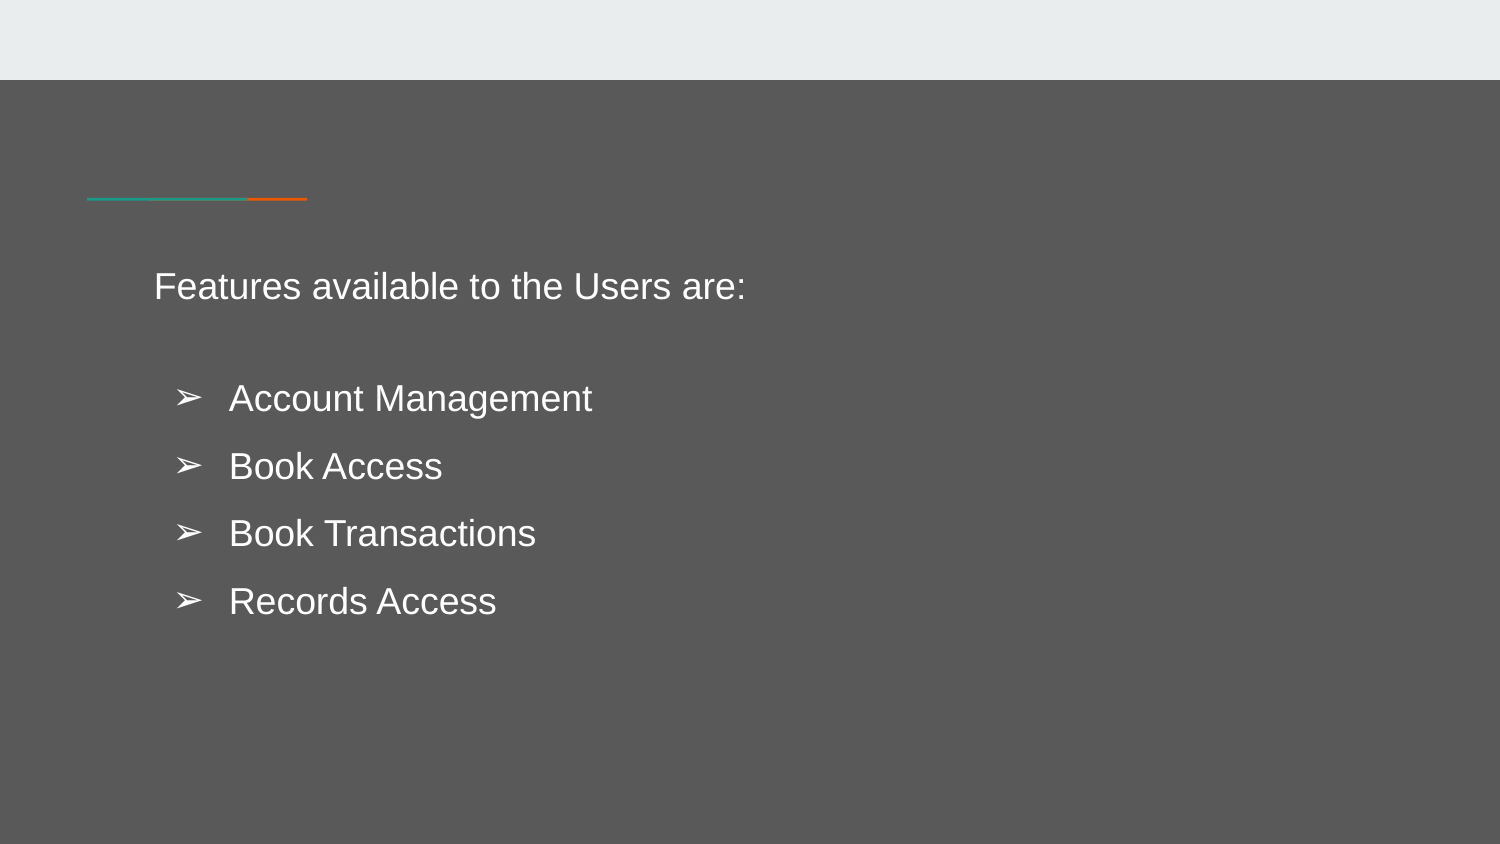

Features available to the Users are:

Account Management
Book Access
Book Transactions
Records Access